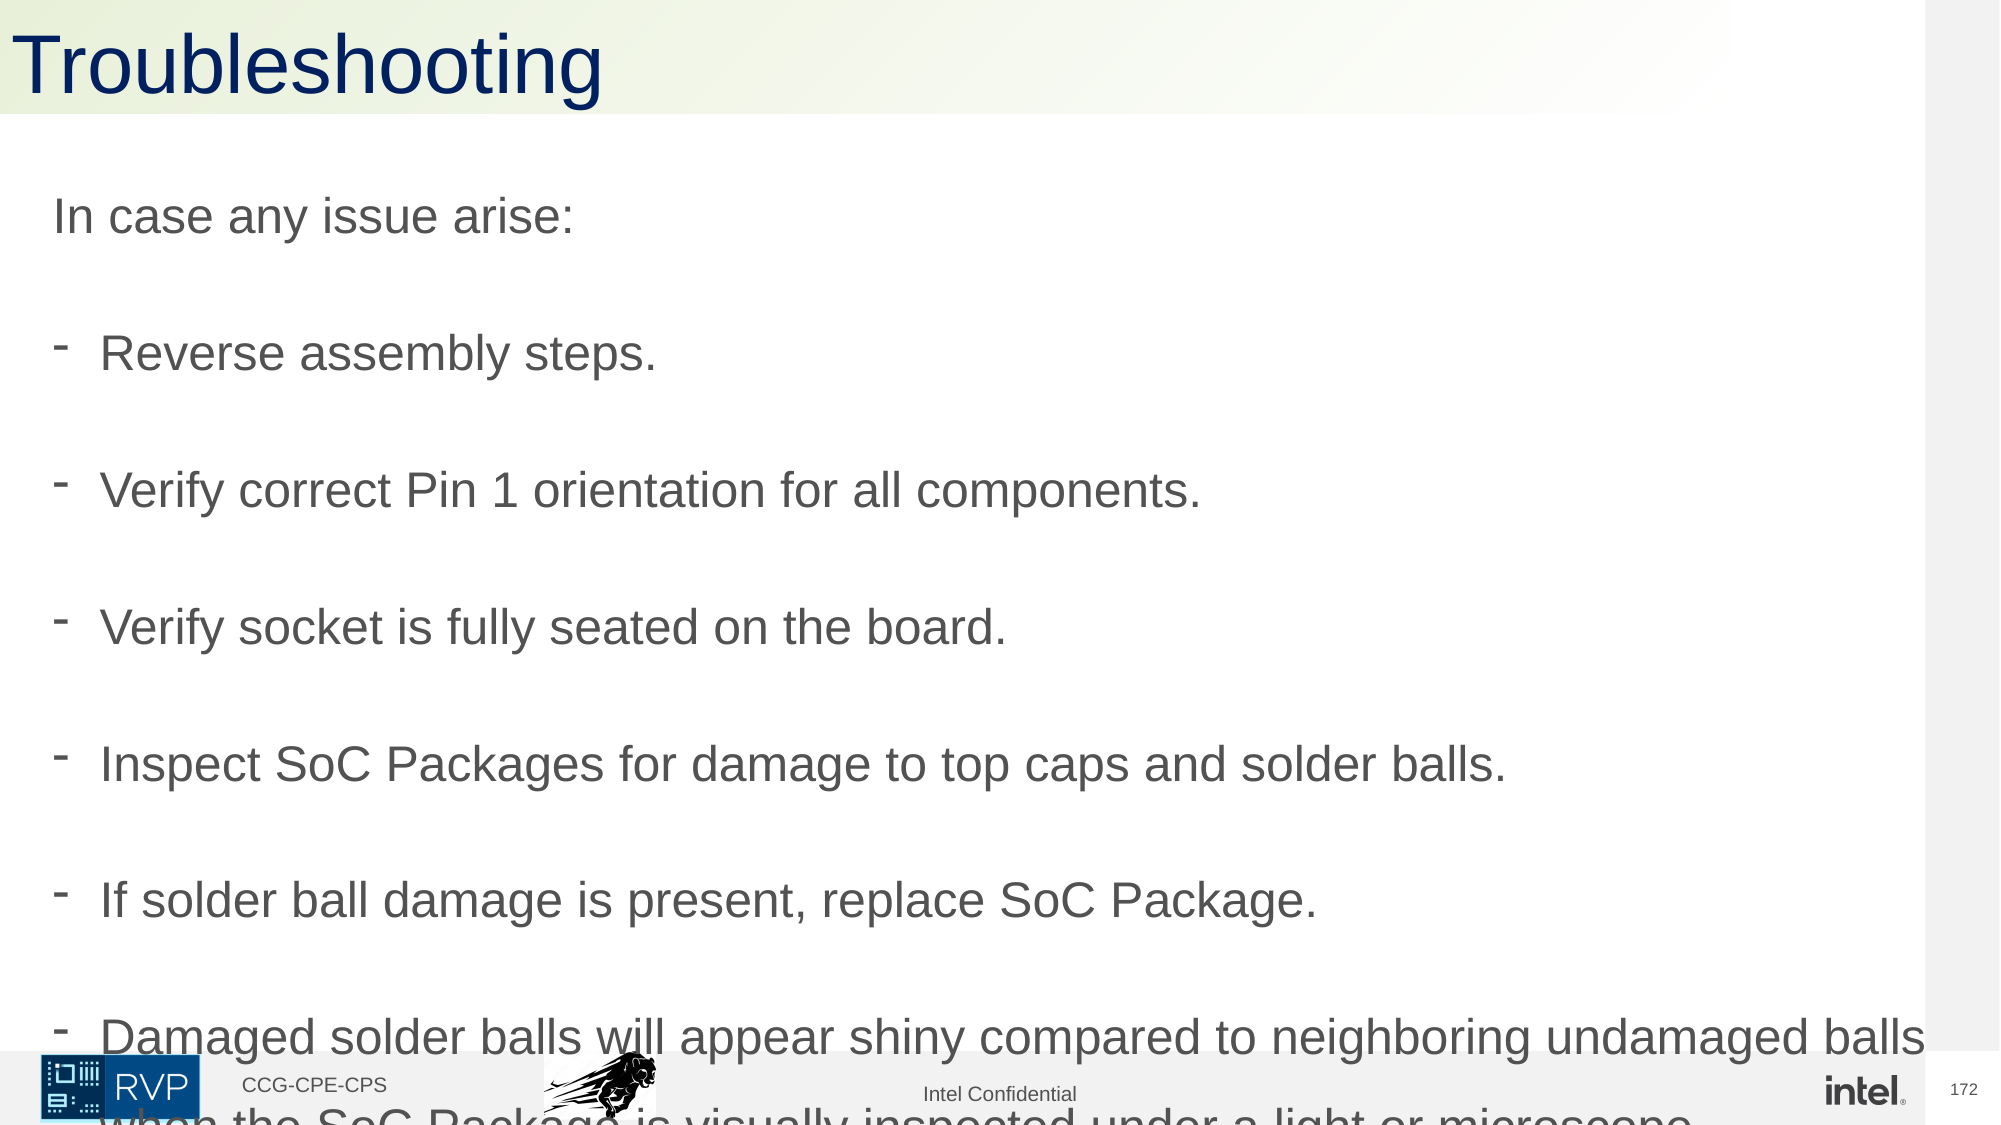

# Troubleshooting
In case any issue arise:
Reverse assembly steps.
Verify correct Pin 1 orientation for all components.
Verify socket is fully seated on the board.
Inspect SoC Packages for damage to top caps and solder balls.
If solder ball damage is present, replace SoC Package.
Damaged solder balls will appear shiny compared to neighboring undamaged balls when the SoC Package is visually inspected under a light or microscope.
Inspect socket for physical damage.
Clean BGA on SoC Packages and FGA (ball pattern) on the board with Alcohol Wipes.
Clean Sockets with clean, dry air (Deionized air).
Contact MTEG Mechanical Team for assistance: ben.singer@intel.com.